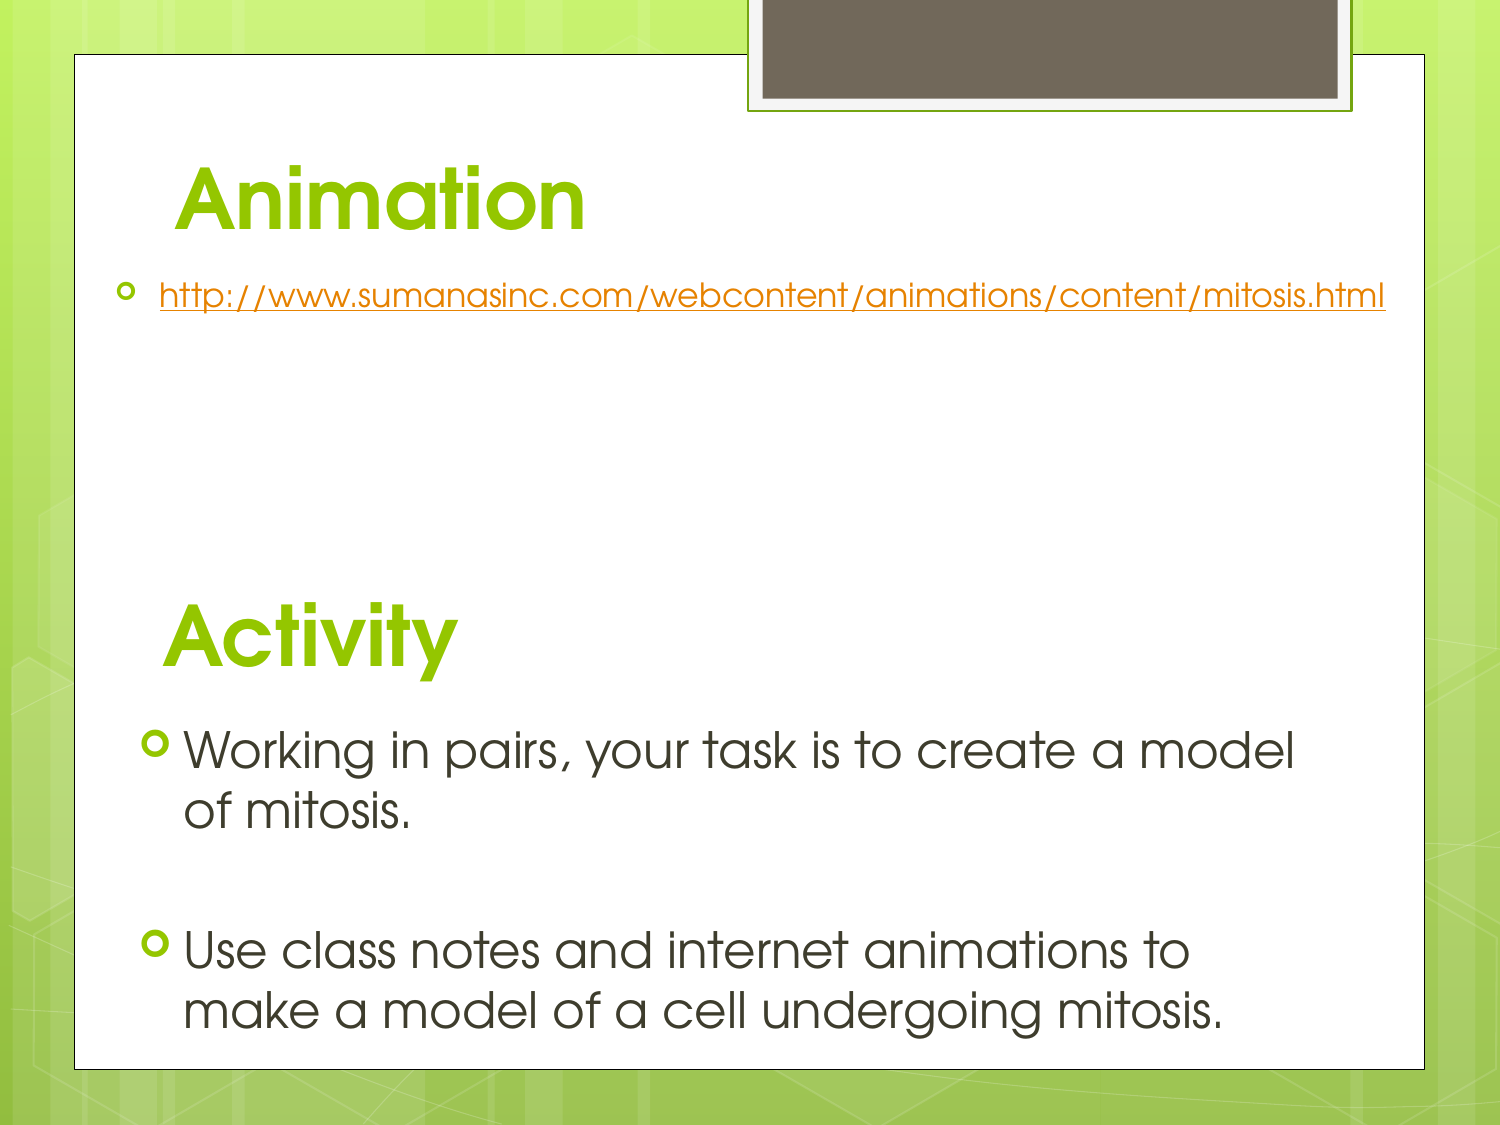

Animation
http://www.sumanasinc.com/webcontent/animations/content/mitosis.html

Activity
Working in pairs, your task is to create a model of mitosis.

Use class notes and internet animations to make a model of a cell undergoing mitosis.